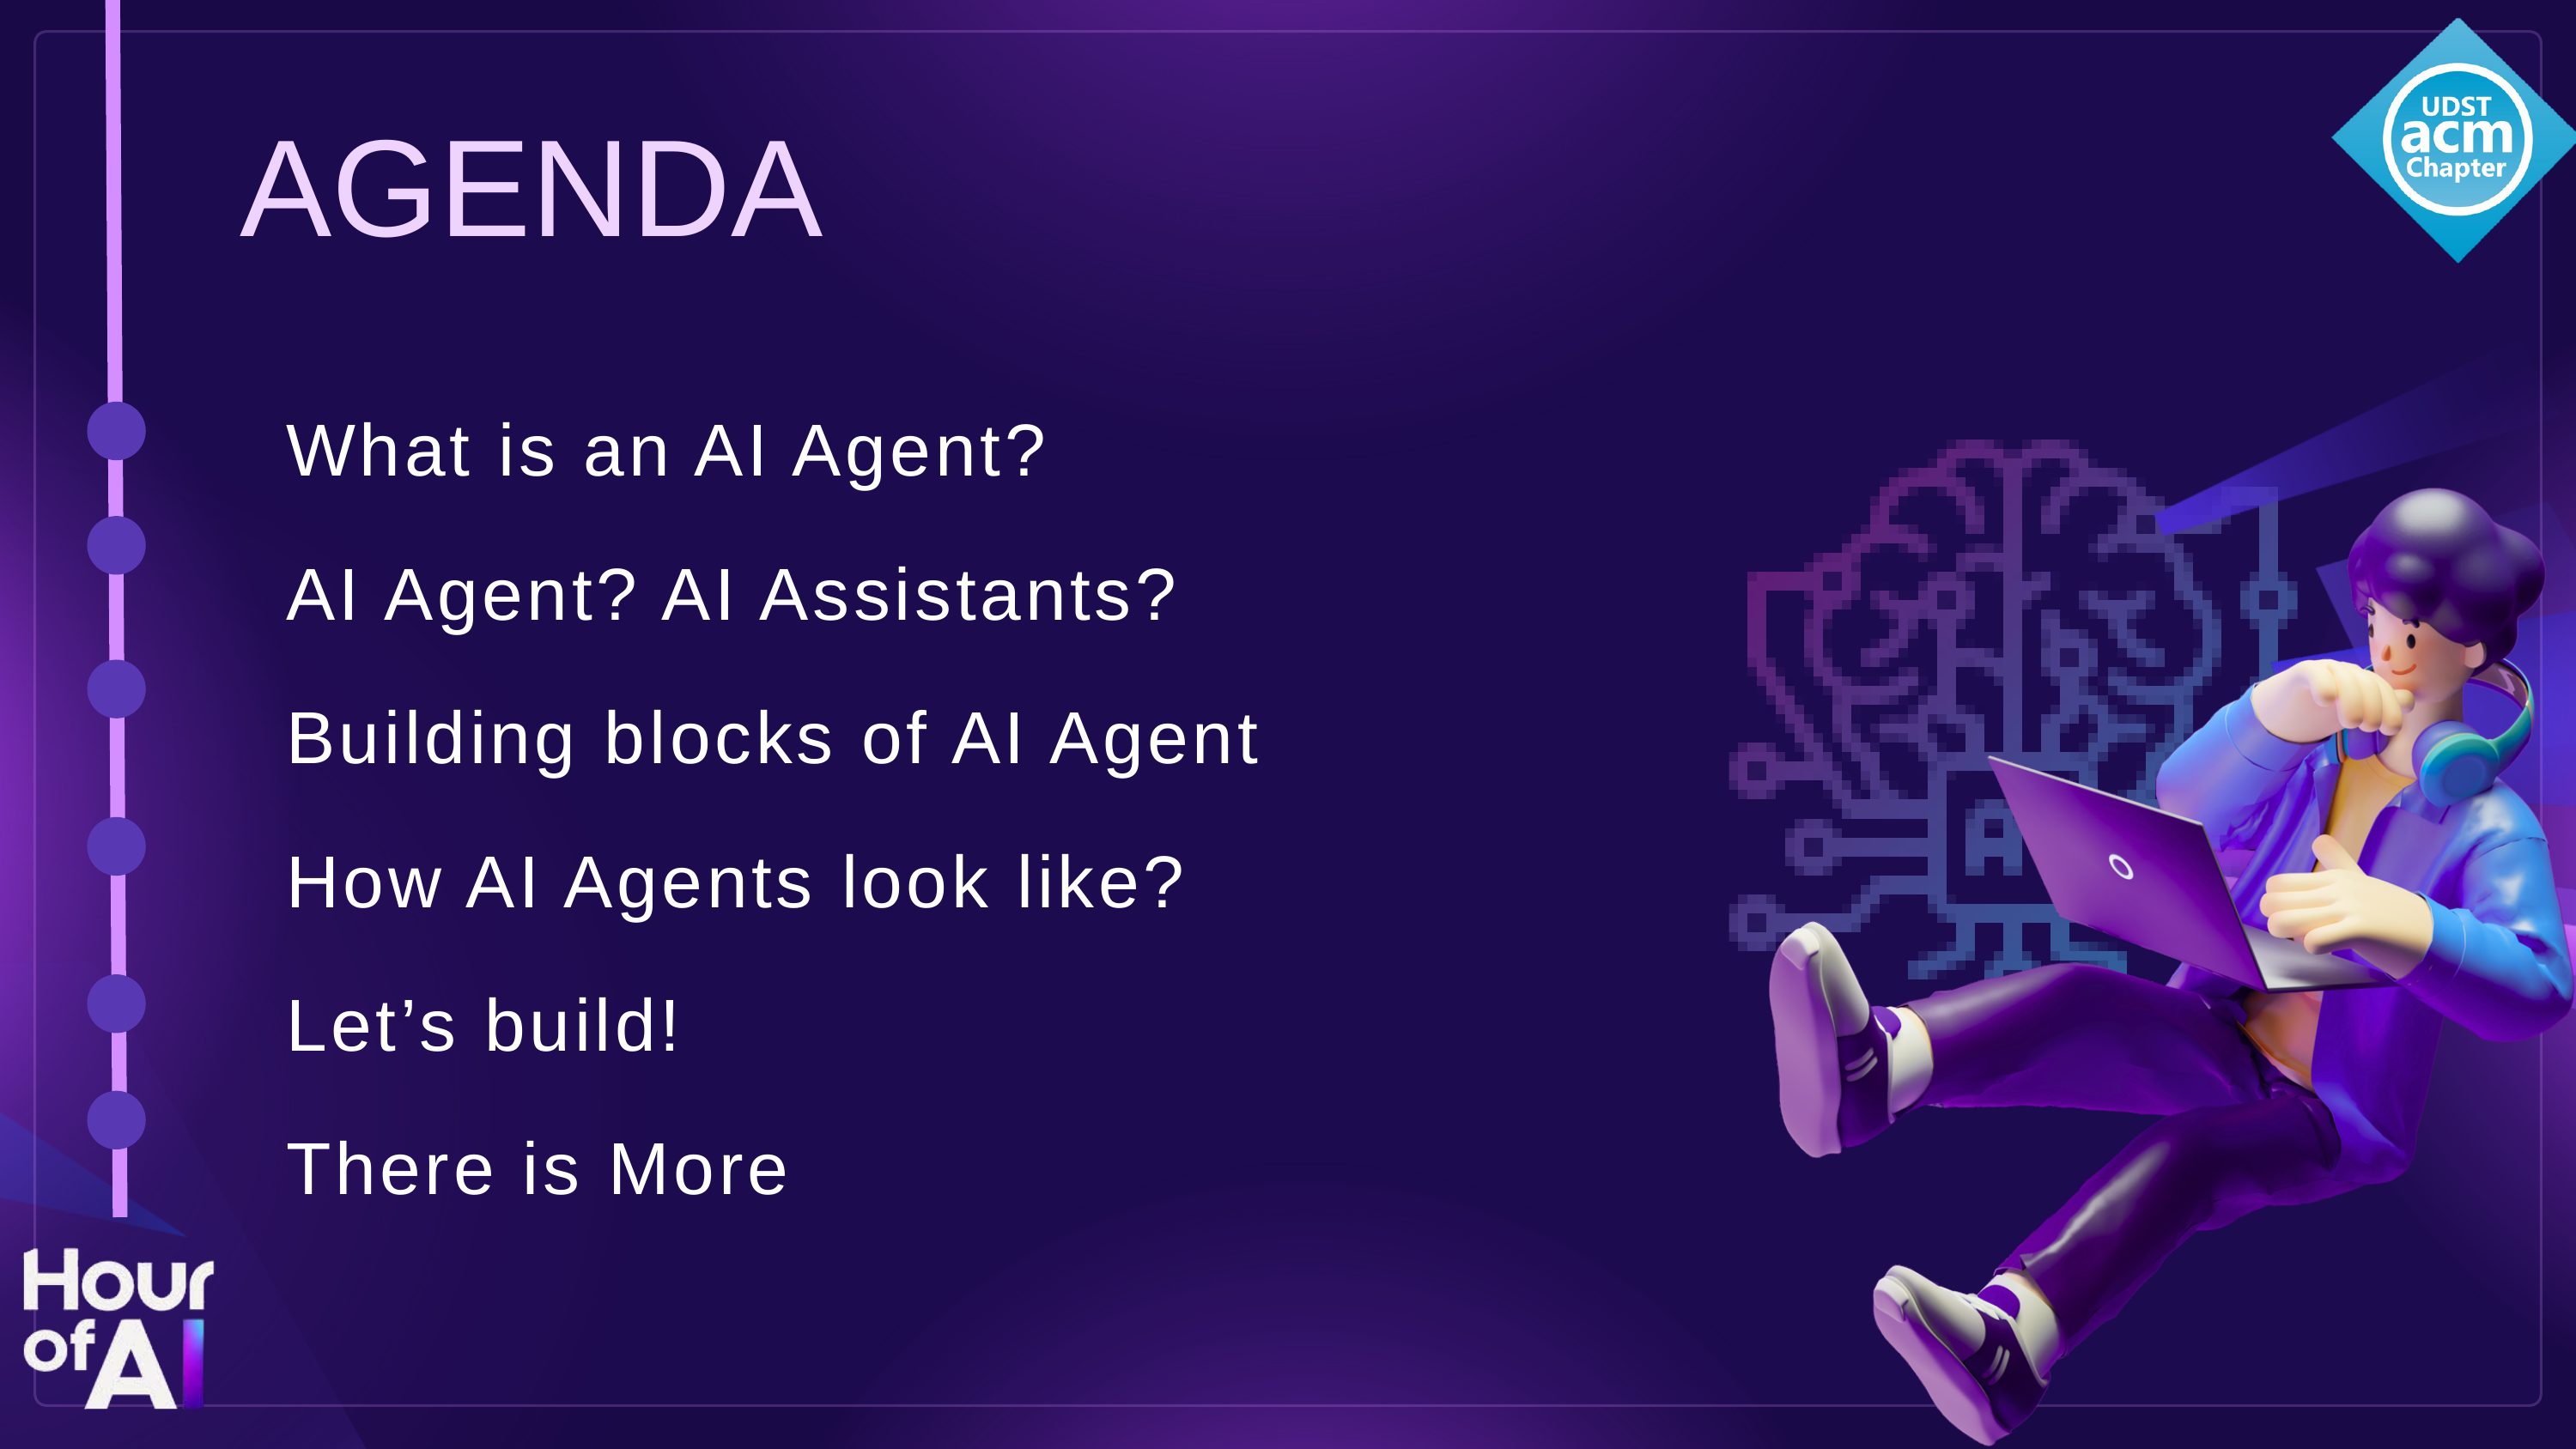

AGENDA

What is an AI Agent?

AI Agent? AI Assistants?

Building blocks of AI Agent

How AI Agents look like?
Let’s build!

There is More